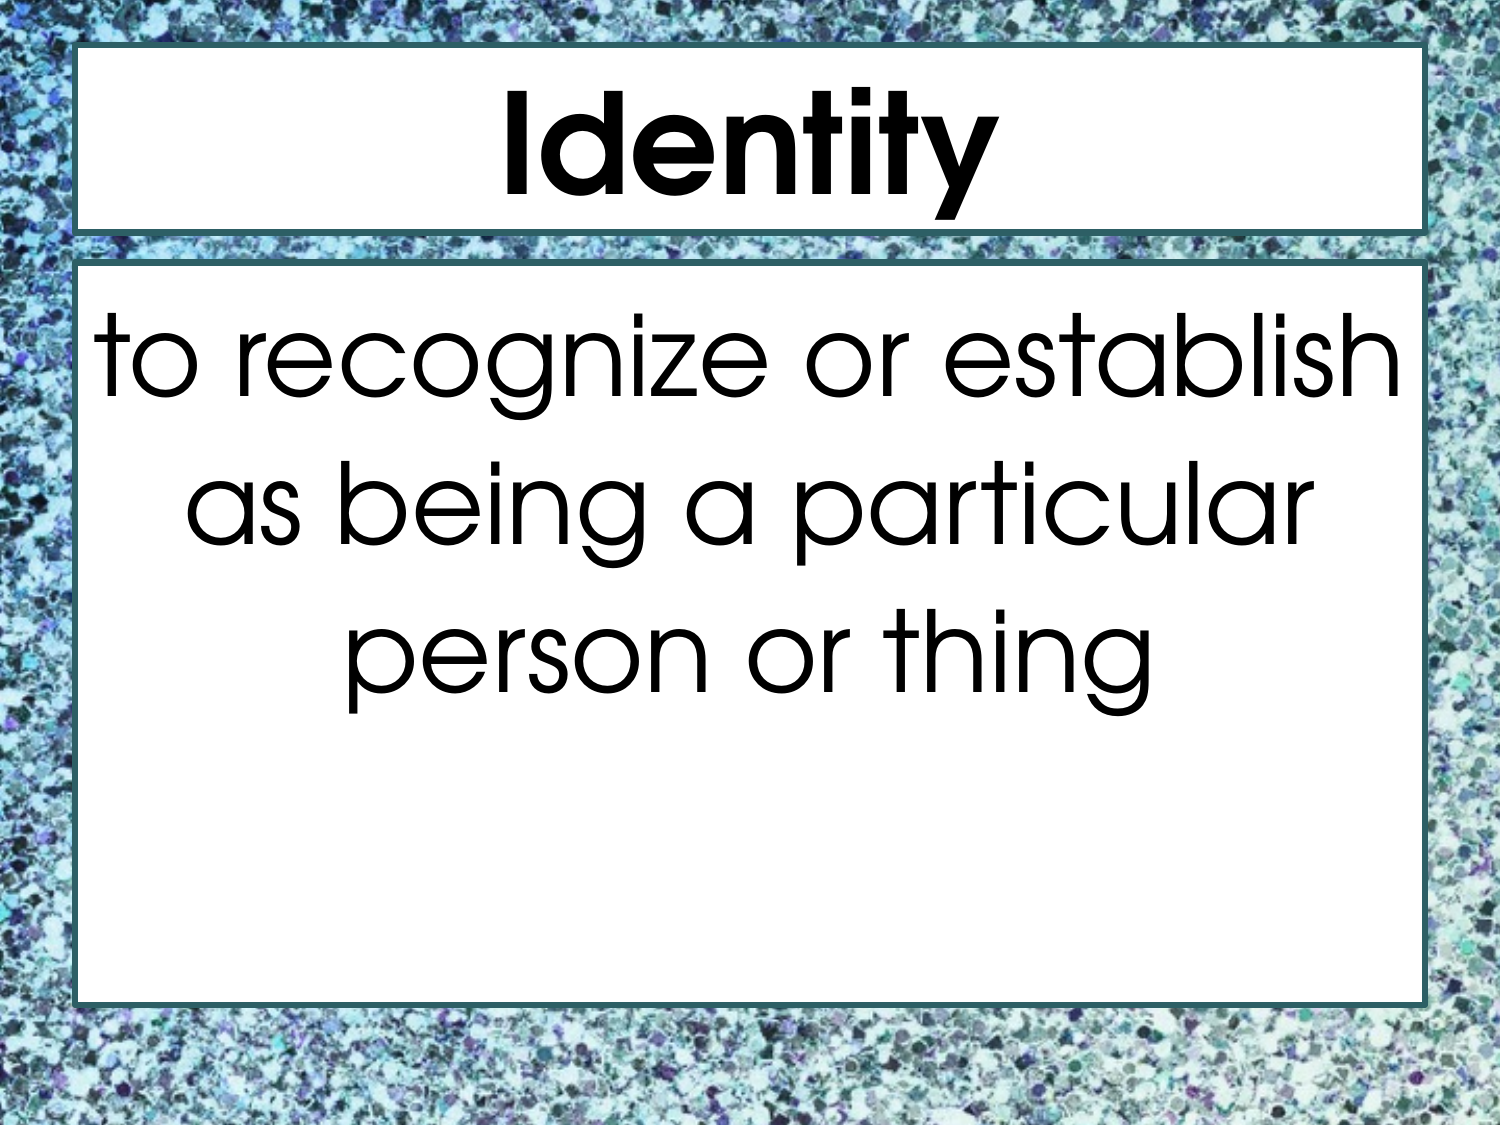

# Identity
to recognize or establish as being a particular person or thing